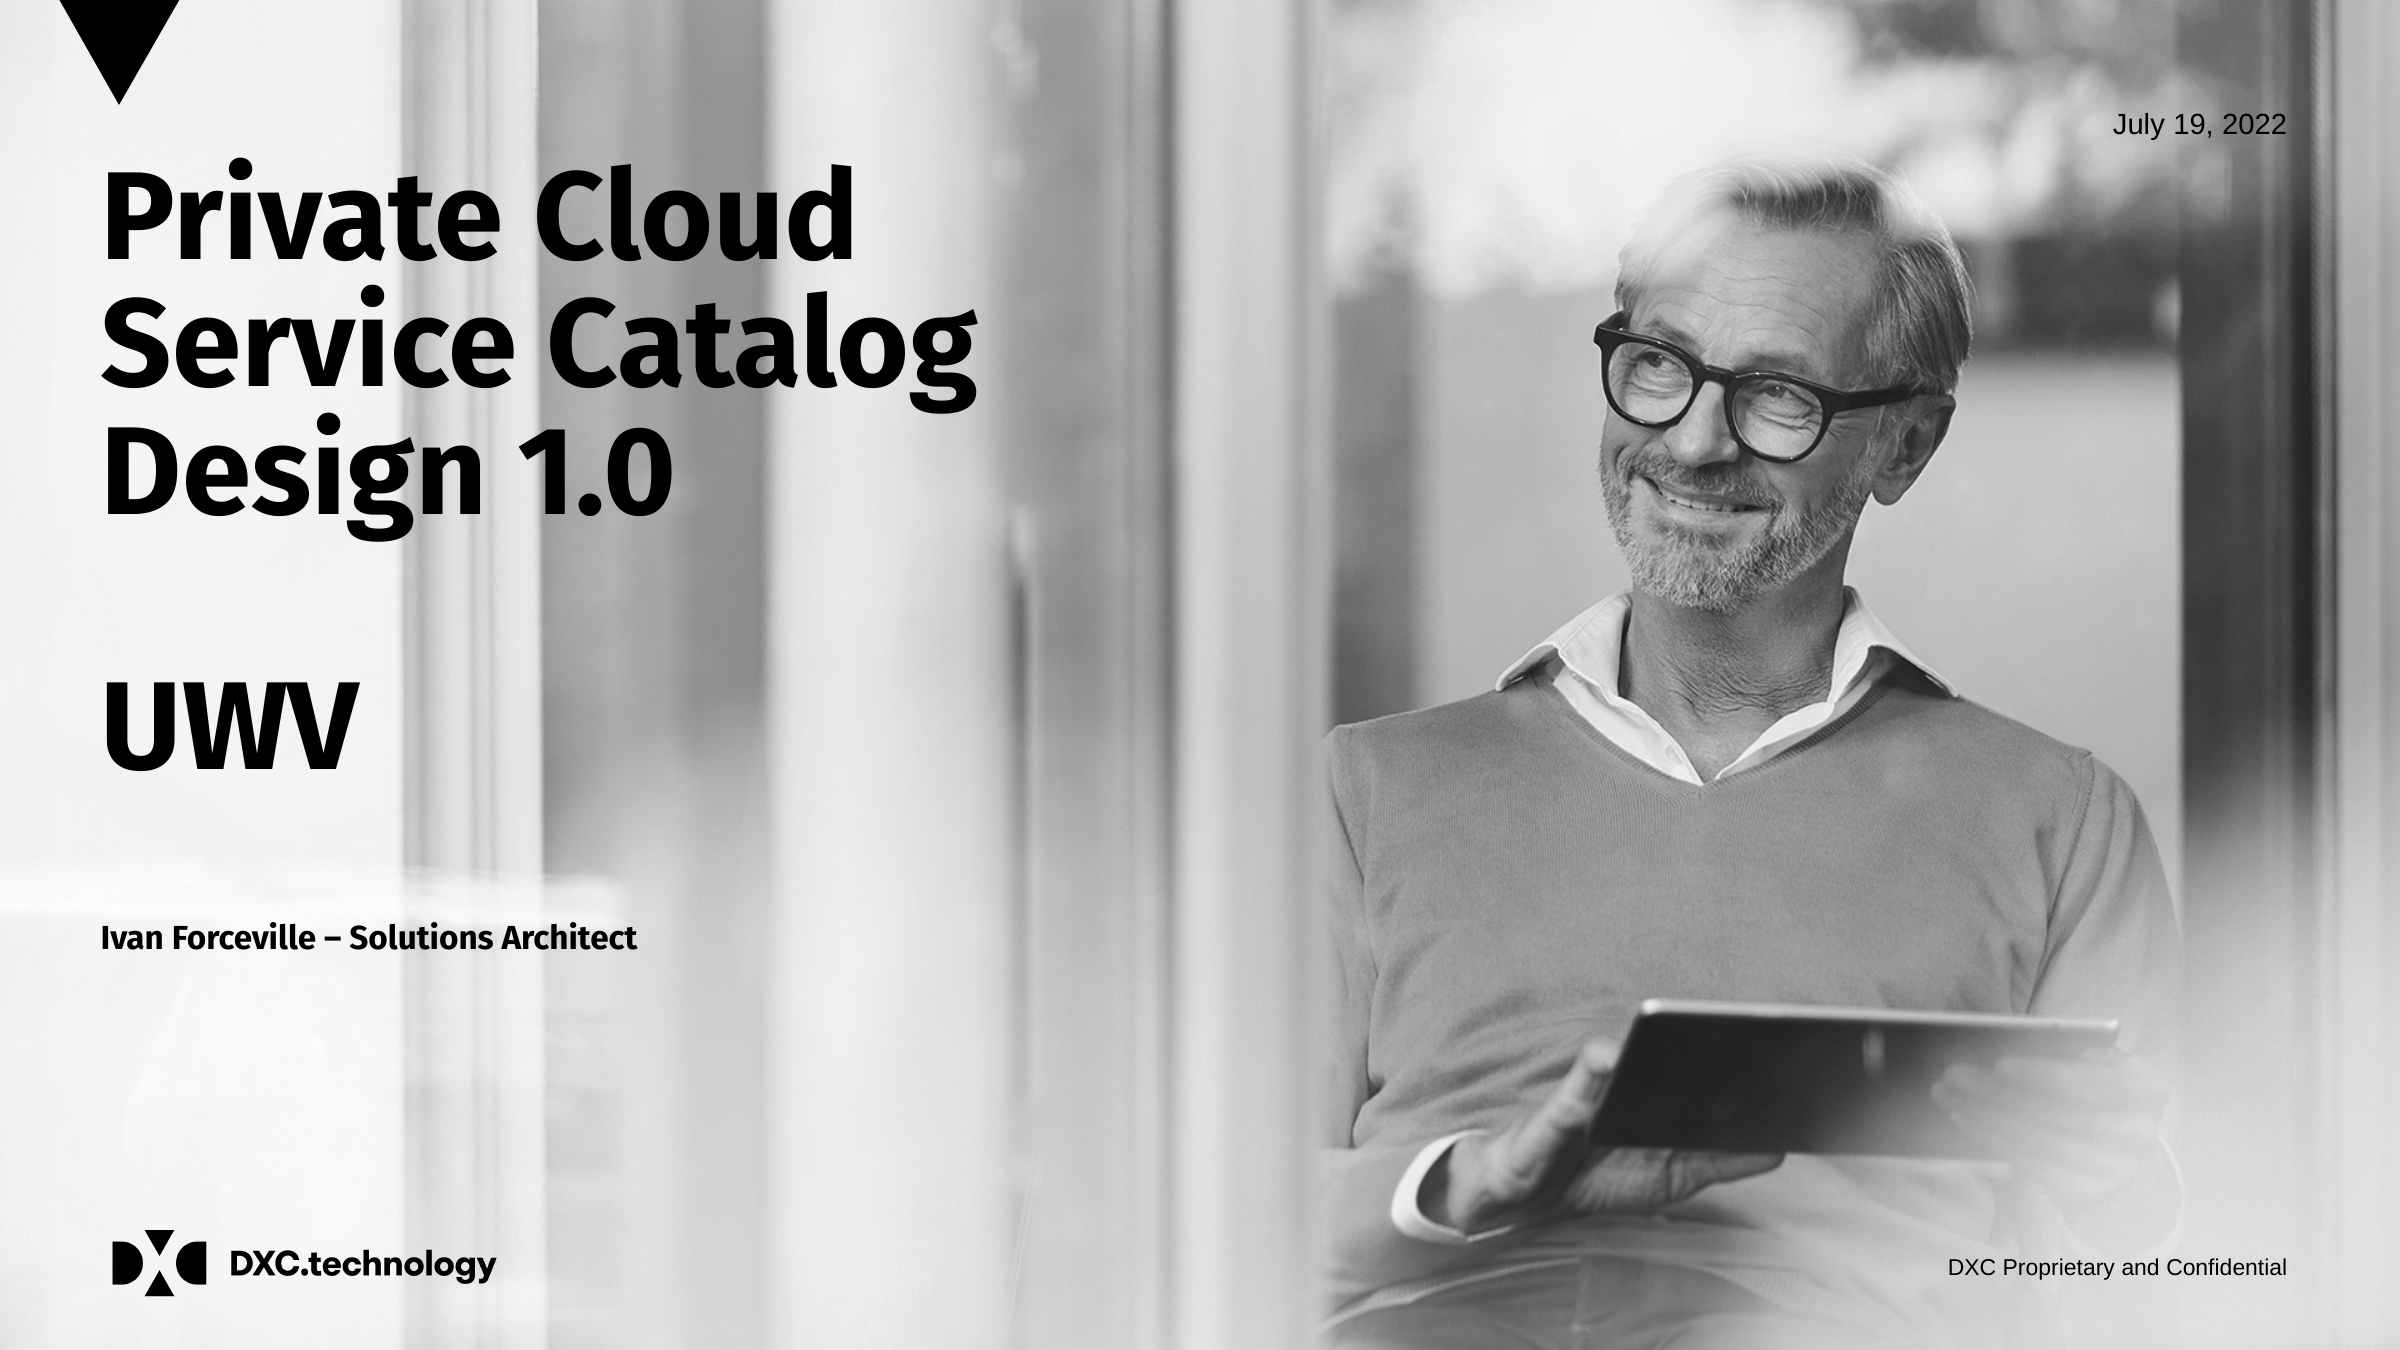

# Private Cloud Service Catalog Design 1.0 UWV Ivan Forceville – Solutions Architect